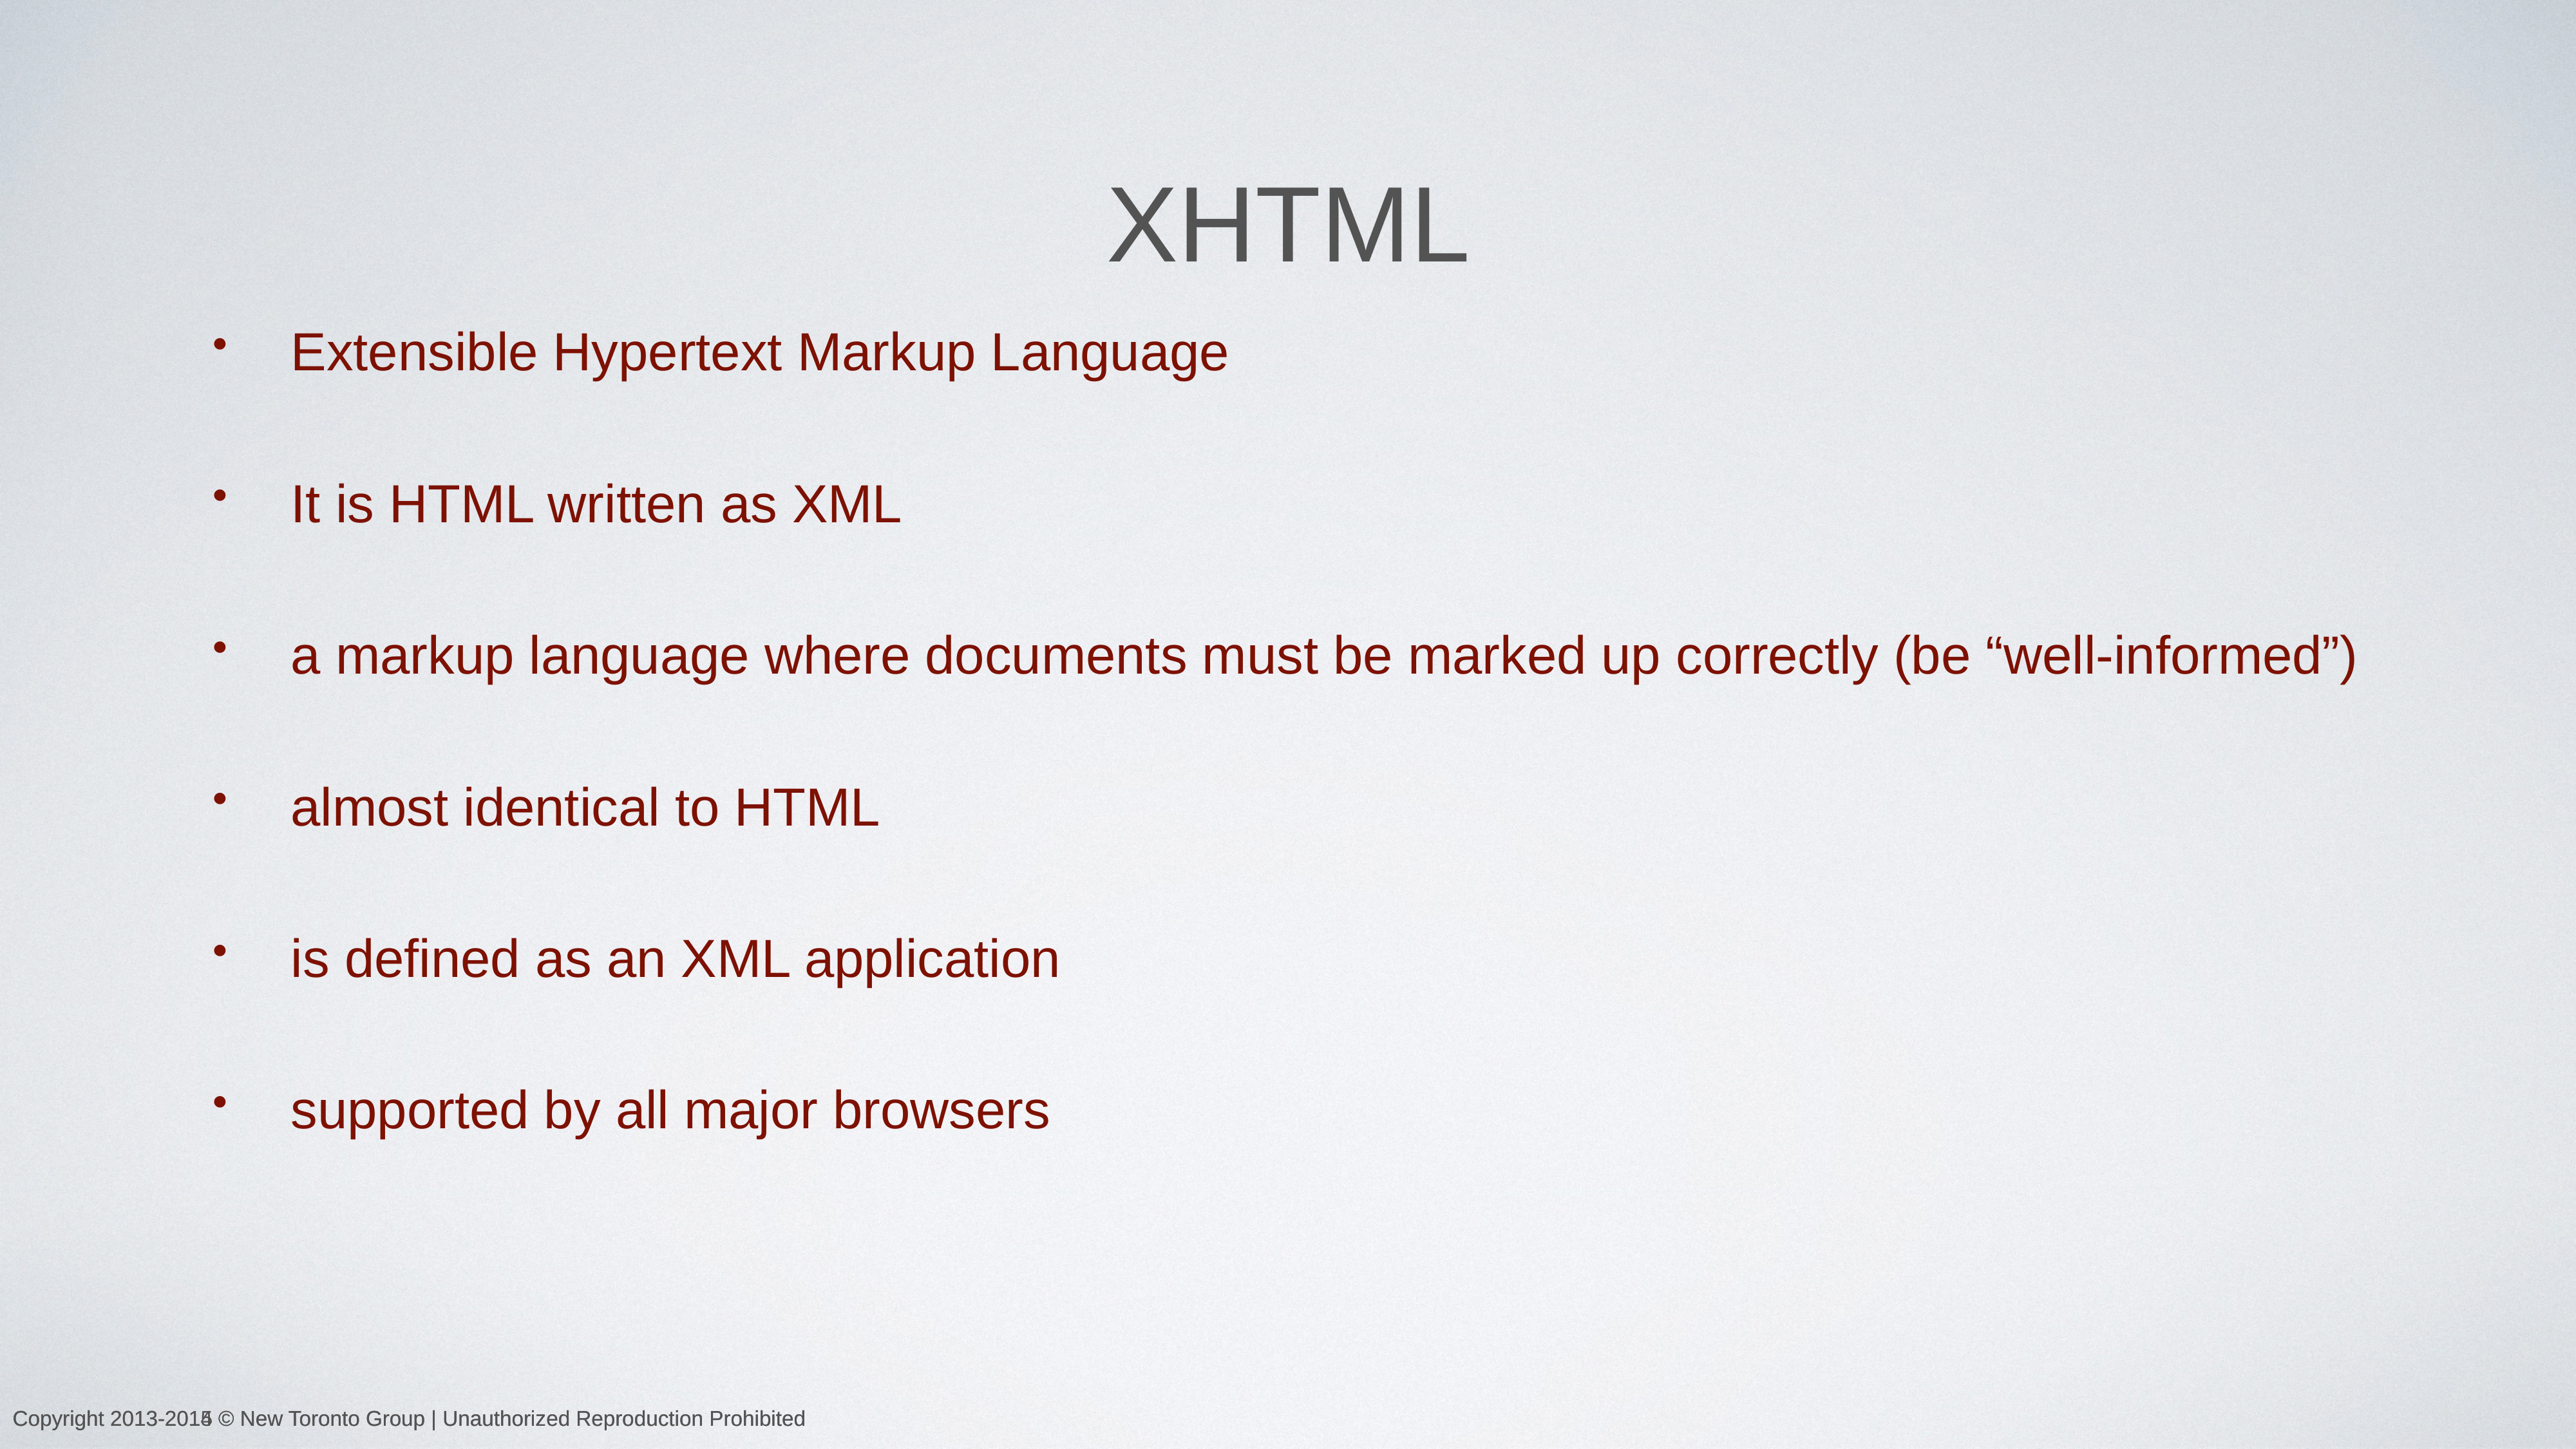

# XHTmL
Extensible Hypertext Markup Language
It is HTML written as XML
a markup language where documents must be marked up correctly (be “well-informed”)
almost identical to HTML
is defined as an XML application
supported by all major browsers